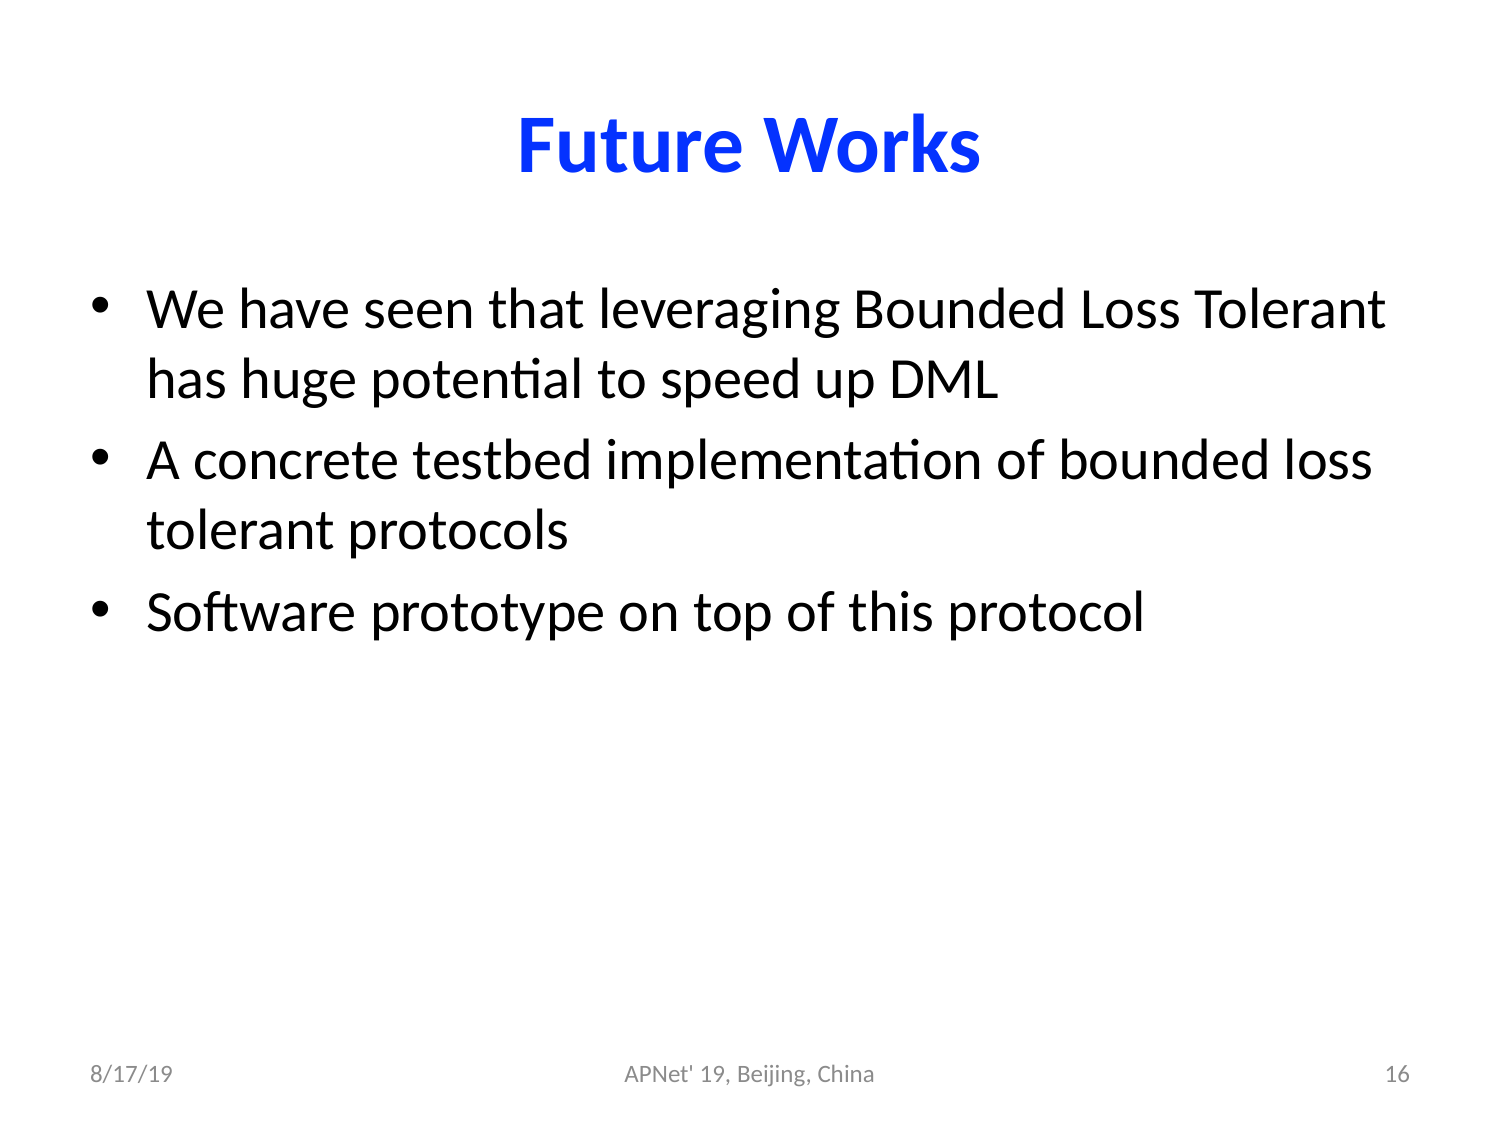

# Future Works
We have seen that leveraging Bounded Loss Tolerant has huge potential to speed up DML
A concrete testbed implementation of bounded loss tolerant protocols
Software prototype on top of this protocol

8/17/19
APNet' 19, Beijing, China
16